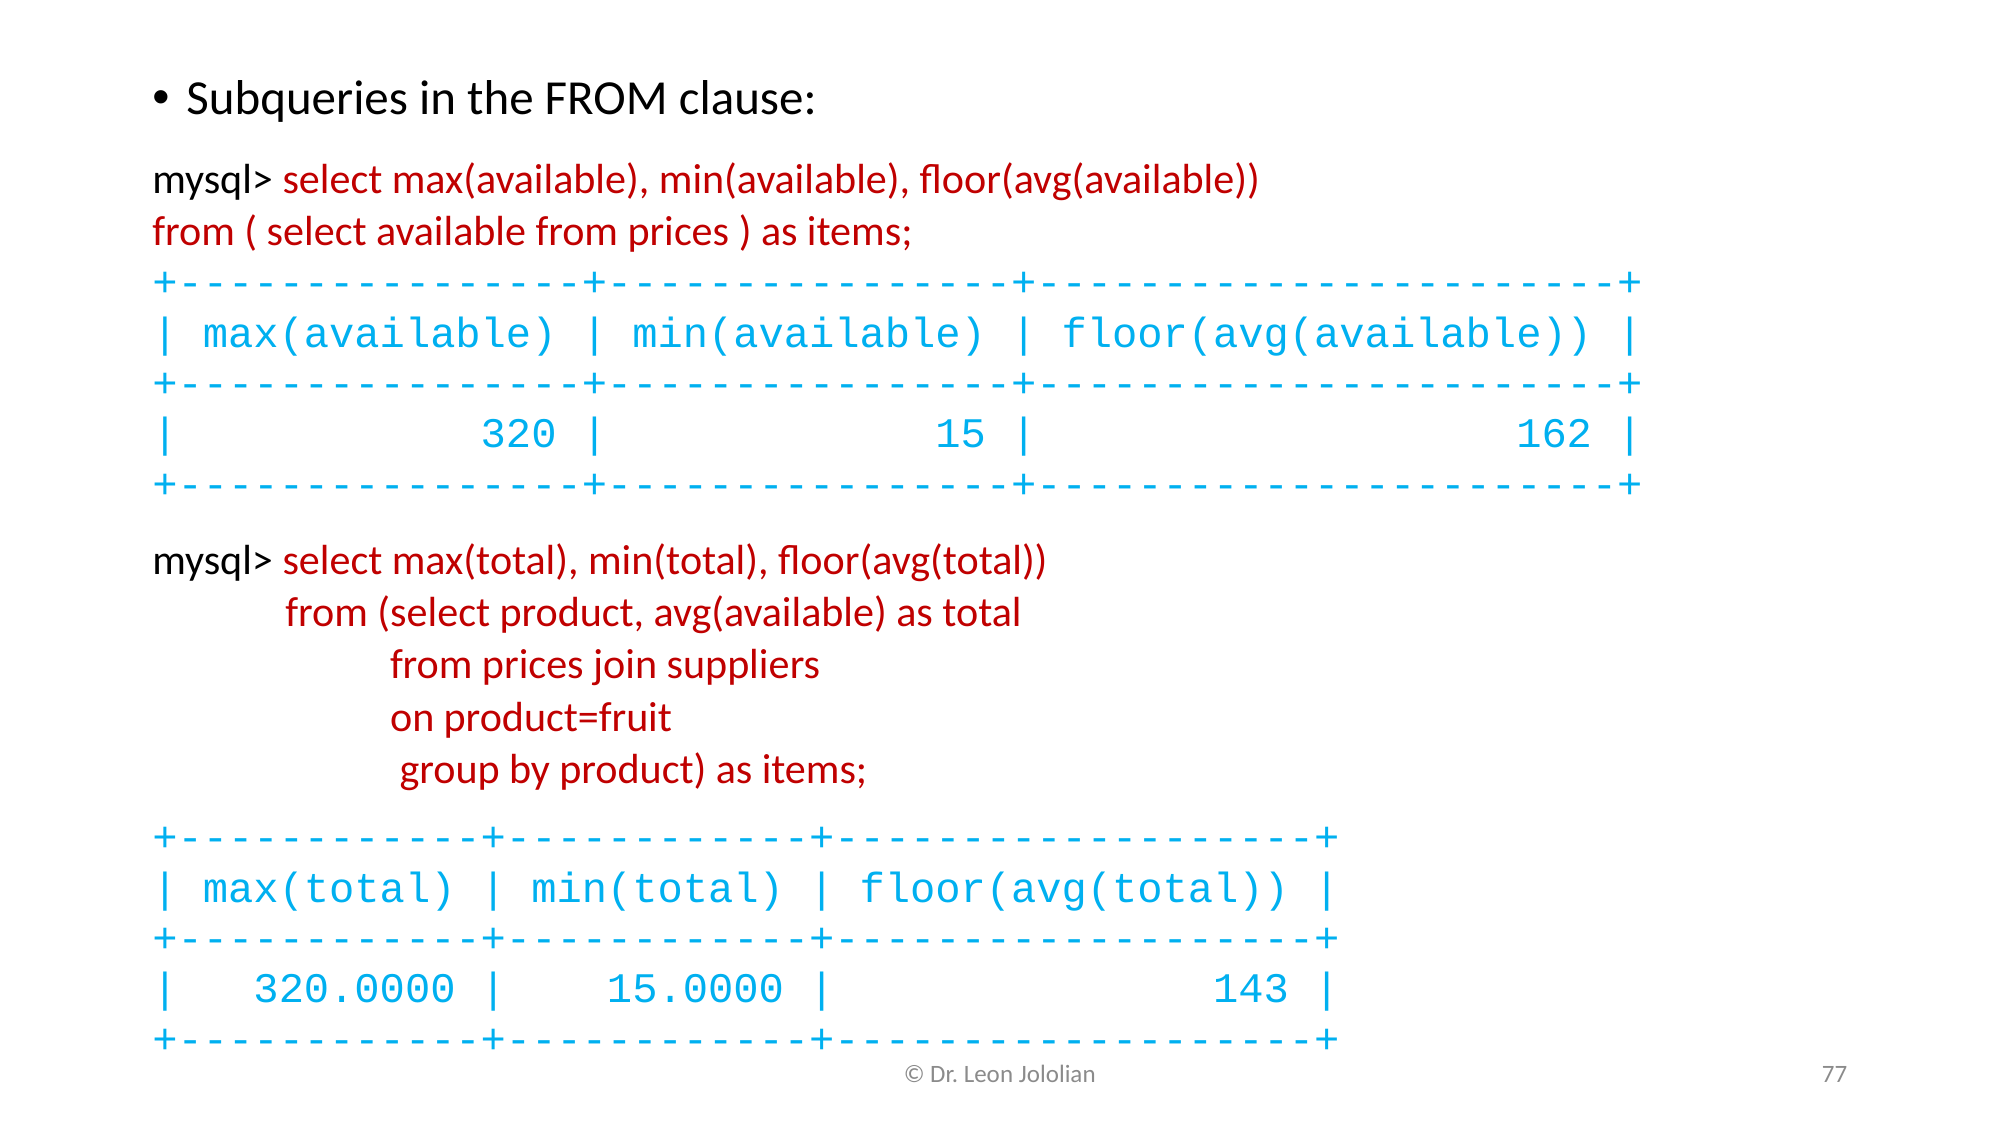

Subqueries in the FROM clause:
mysql> select max(available), min(available), floor(avg(available))
from ( select available from prices ) as items;
+----------------+----------------+-----------------------+
| max(available) | min(available) | floor(avg(available)) |
+----------------+----------------+-----------------------+
|            320 |             15 |                   162 |
+----------------+----------------+-----------------------+
mysql> select max(total), min(total), floor(avg(total))
              from (select product, avg(available) as total
                         from prices join suppliers
                         on product=fruit
                          group by product) as items;
+------------+------------+-------------------+
| max(total) | min(total) | floor(avg(total)) |
+------------+------------+-------------------+
|   320.0000 |    15.0000 |               143 |
+------------+------------+-------------------+
© Dr. Leon Jololian
77